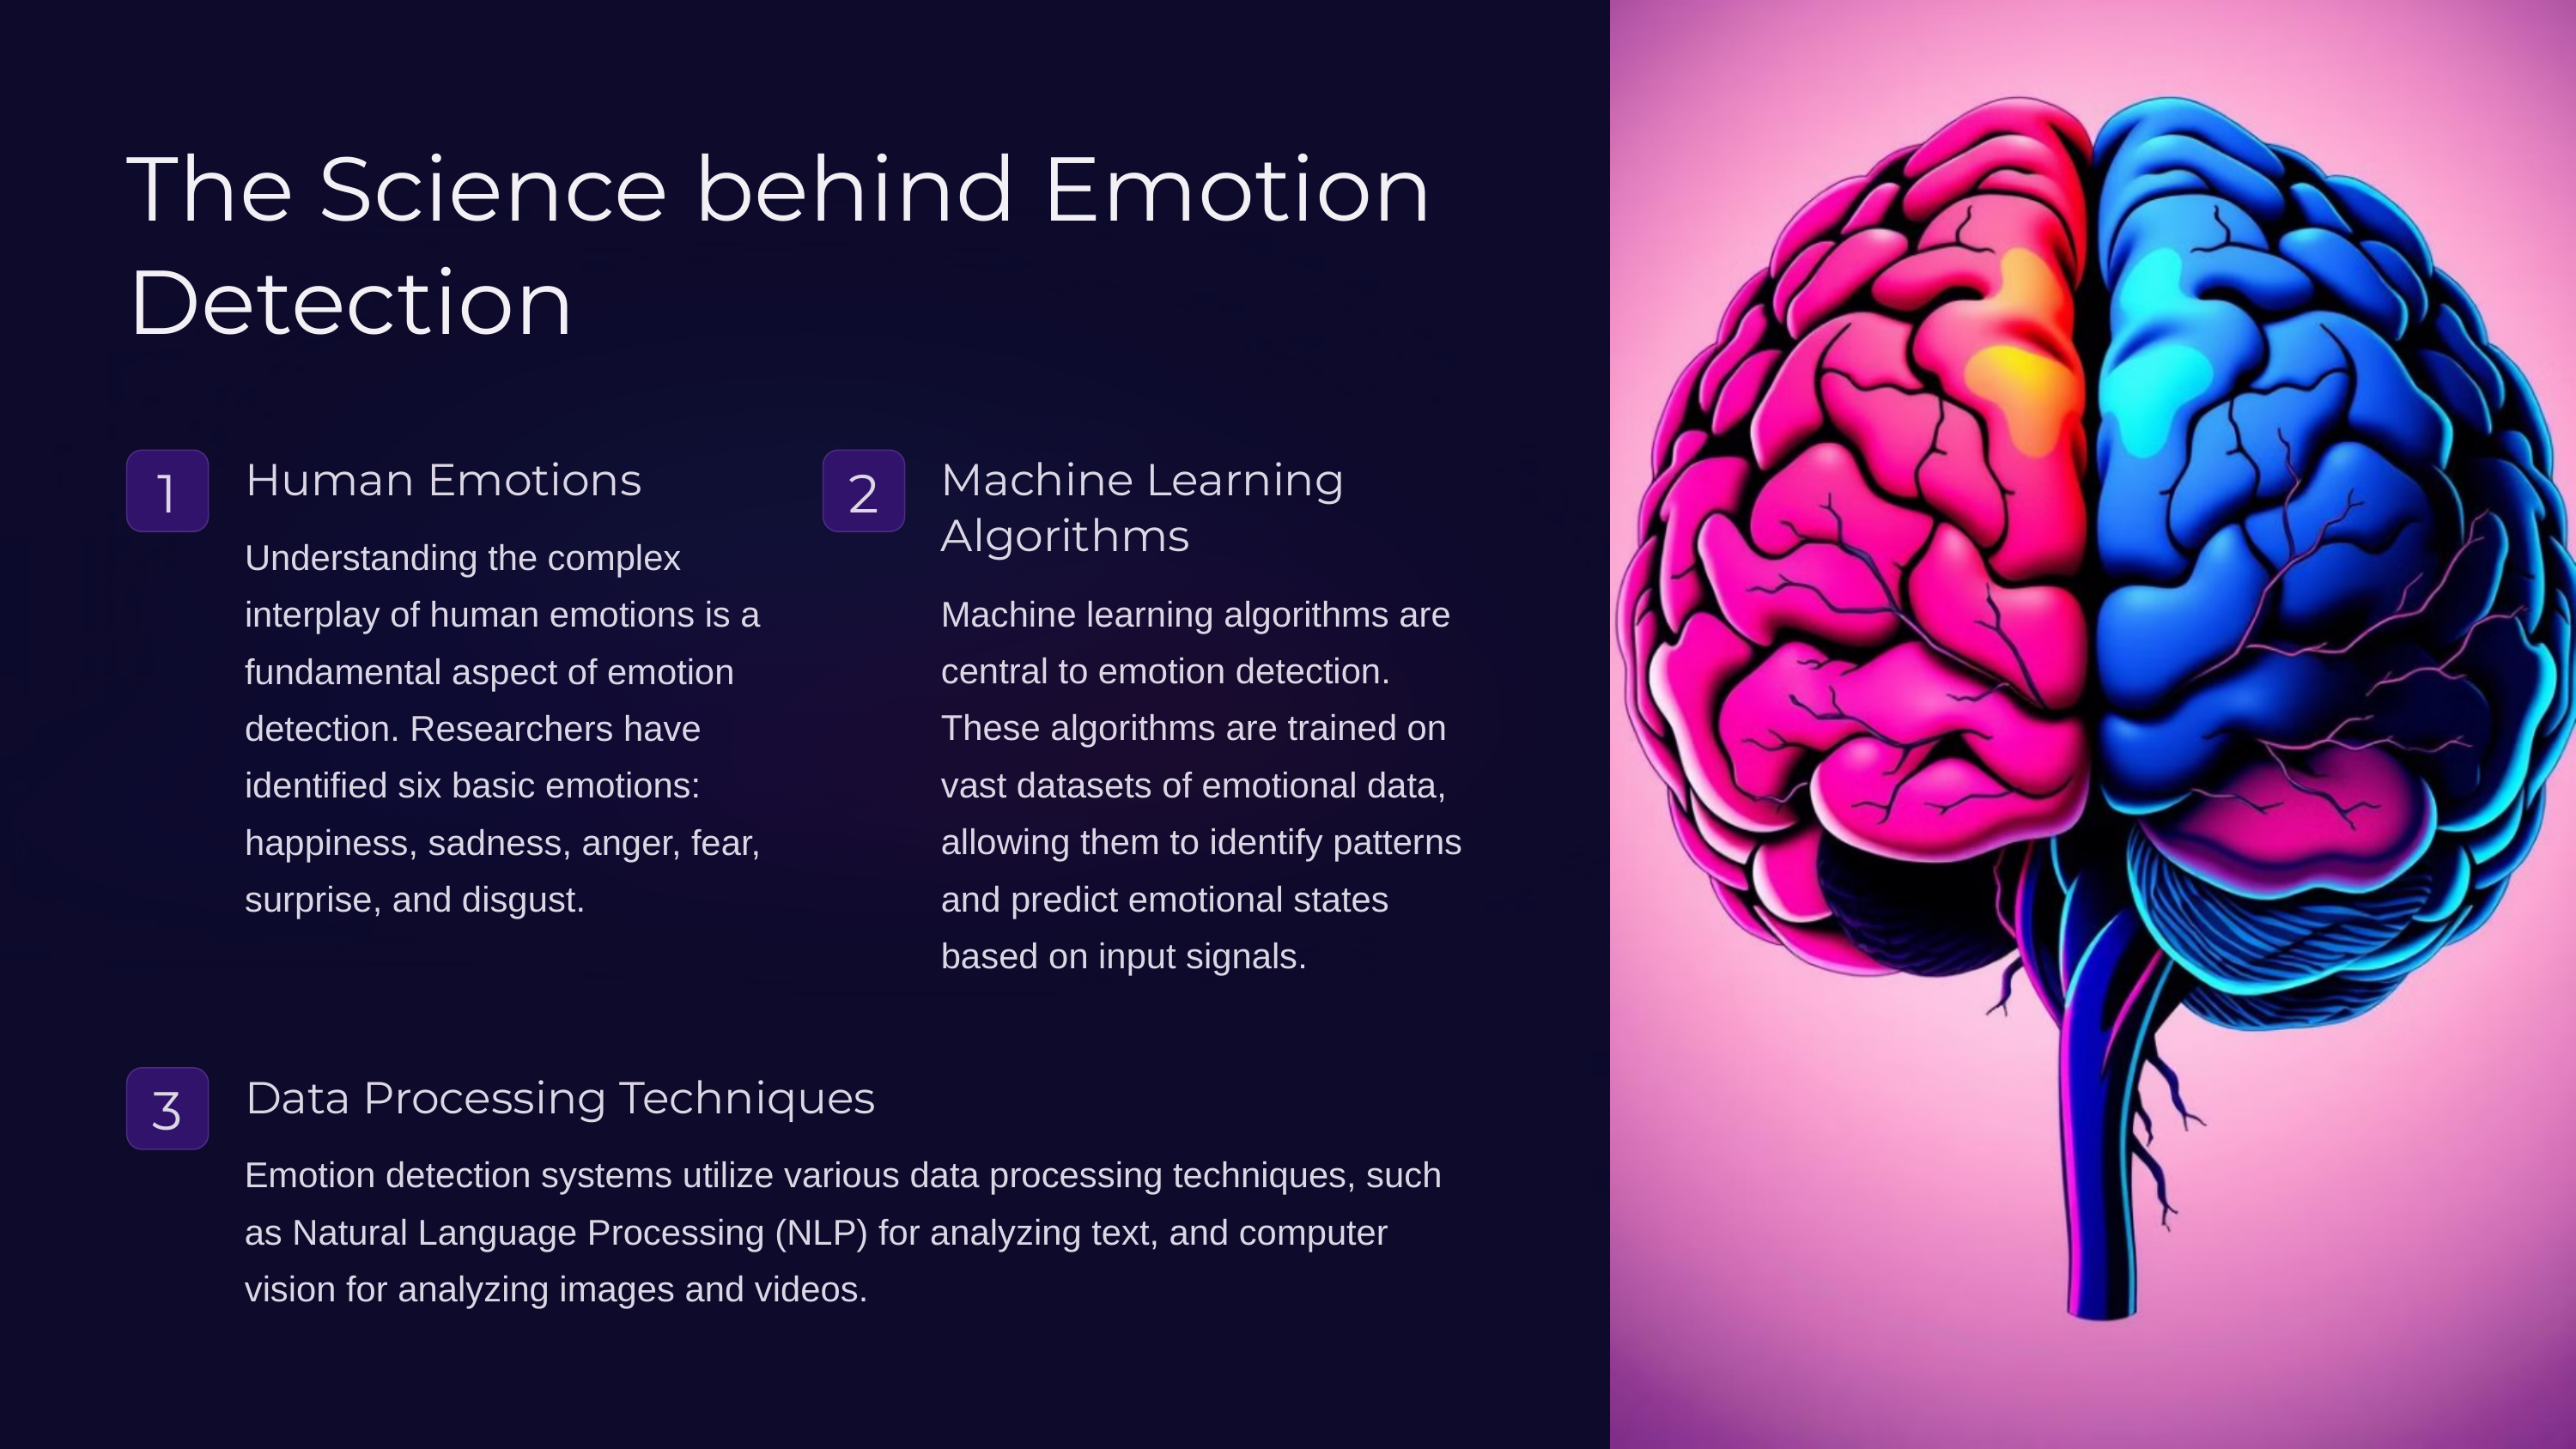

The Science behind Emotion Detection

Human Emotions

Machine Learning Algorithms

1

2

Understanding the complex interplay of human emotions is a fundamental aspect of emotion detection. Researchers have identified six basic emotions: happiness, sadness, anger, fear, surprise, and disgust.

Machine learning algorithms are central to emotion detection. These algorithms are trained on vast datasets of emotional data, allowing them to identify patterns and predict emotional states based on input signals.

Data Processing Techniques

3

Emotion detection systems utilize various data processing techniques, such as Natural Language Processing (NLP) for analyzing text, and computer vision for analyzing images and videos.